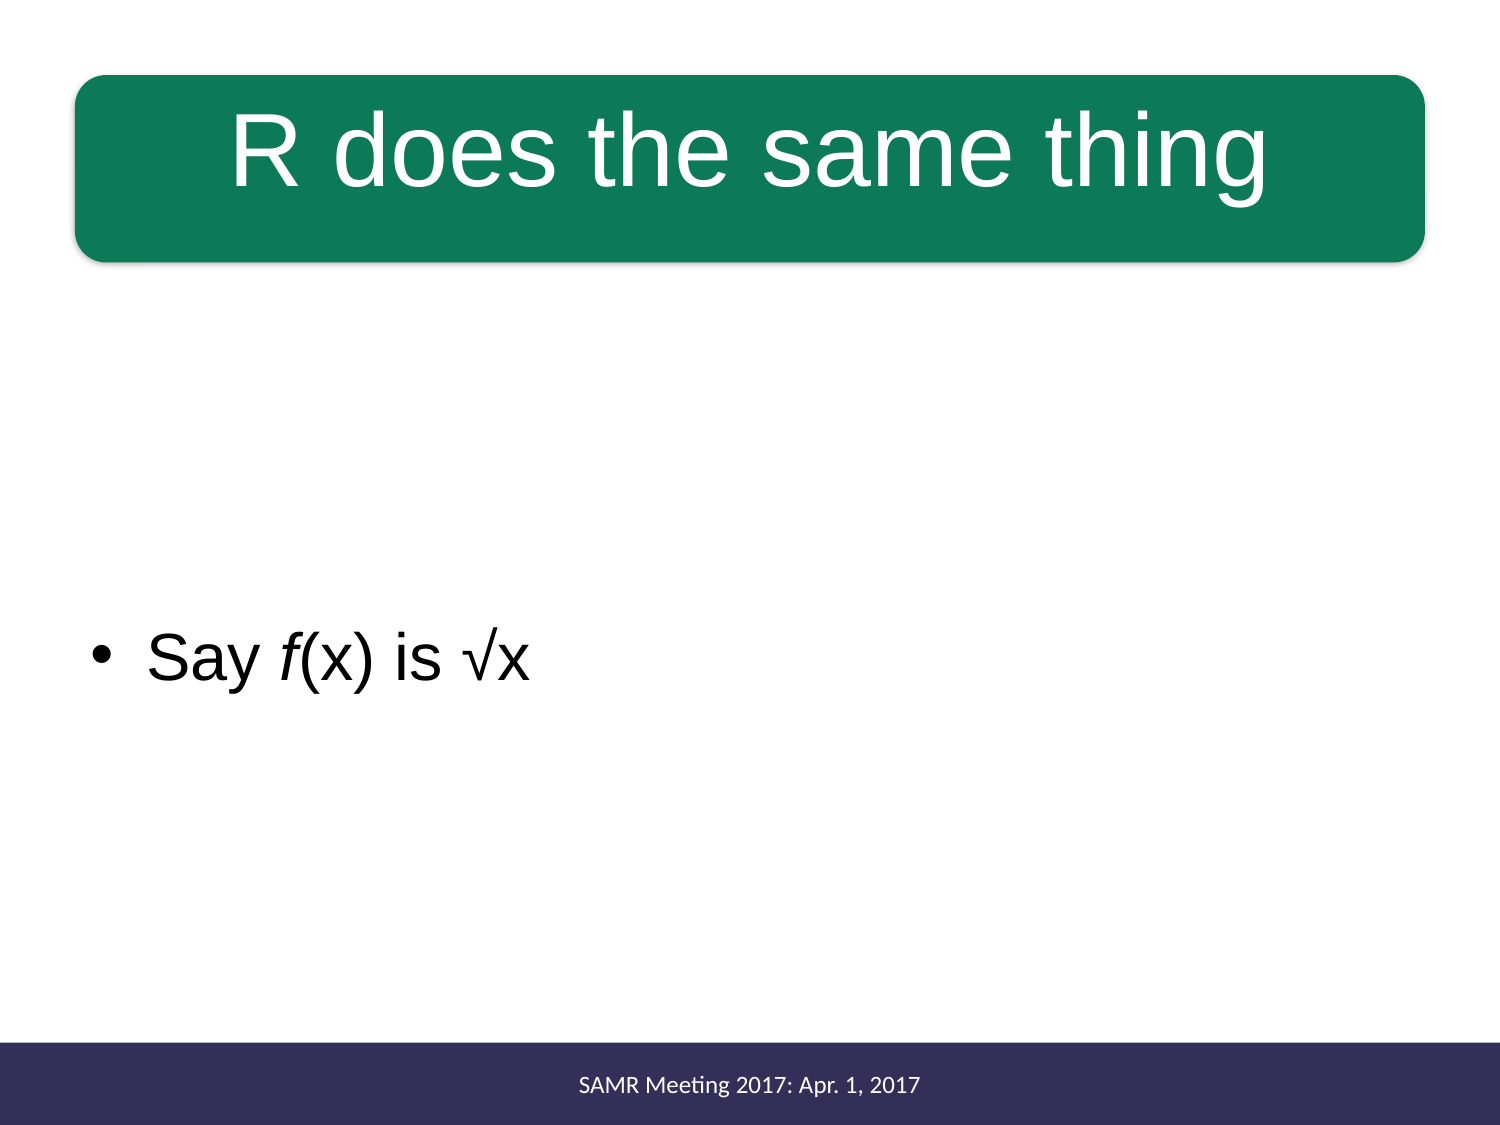

# R does the same thing
Say f(x) is √x